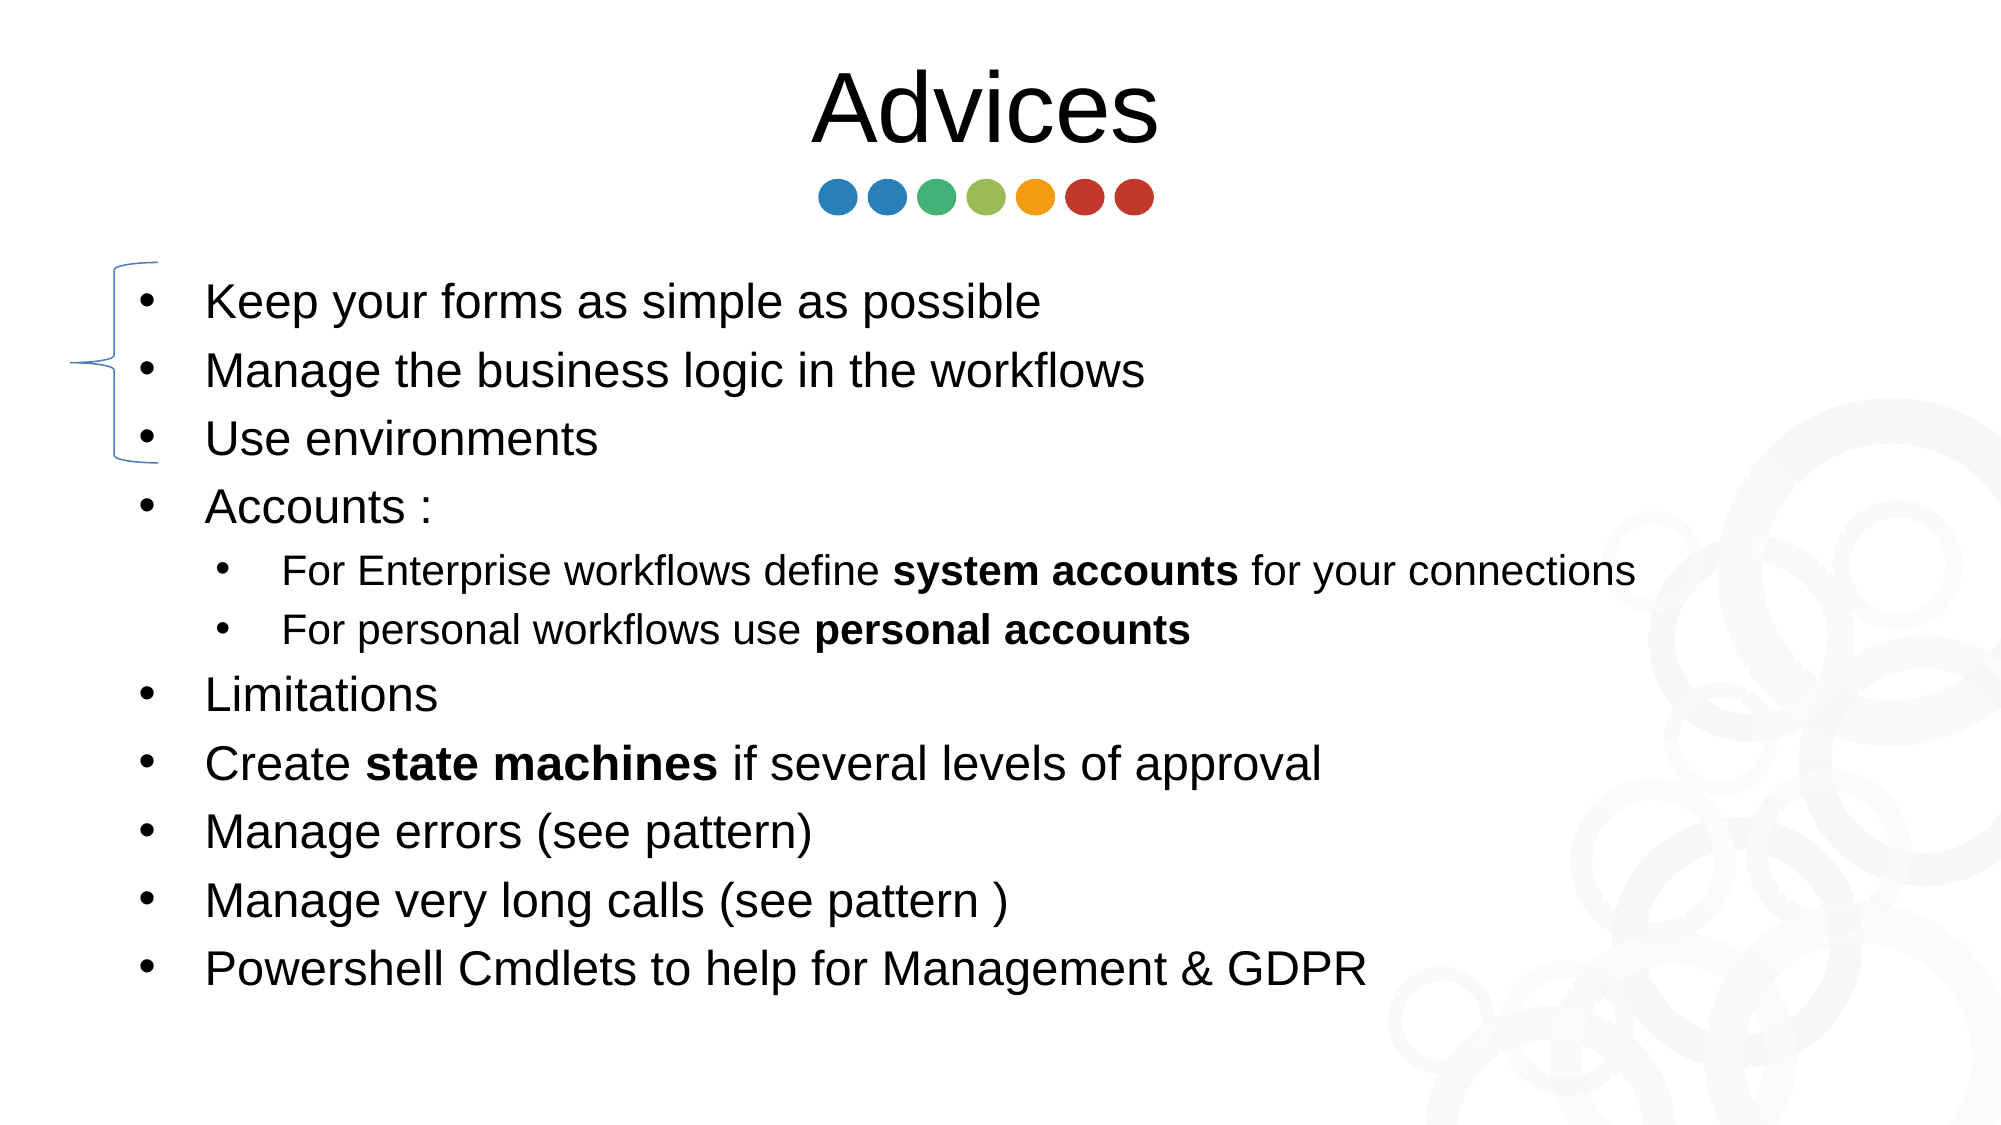

# Advices

Keep your forms as simple as possible
Manage the business logic in the workflows
Use environments
Accounts :
For Enterprise workflows define system accounts for your connections
For personal workflows use personal accounts
Limitations
Create state machines if several levels of approval
Manage errors (see pattern)
Manage very long calls (see pattern )
Powershell Cmdlets to help for Management & GDPR